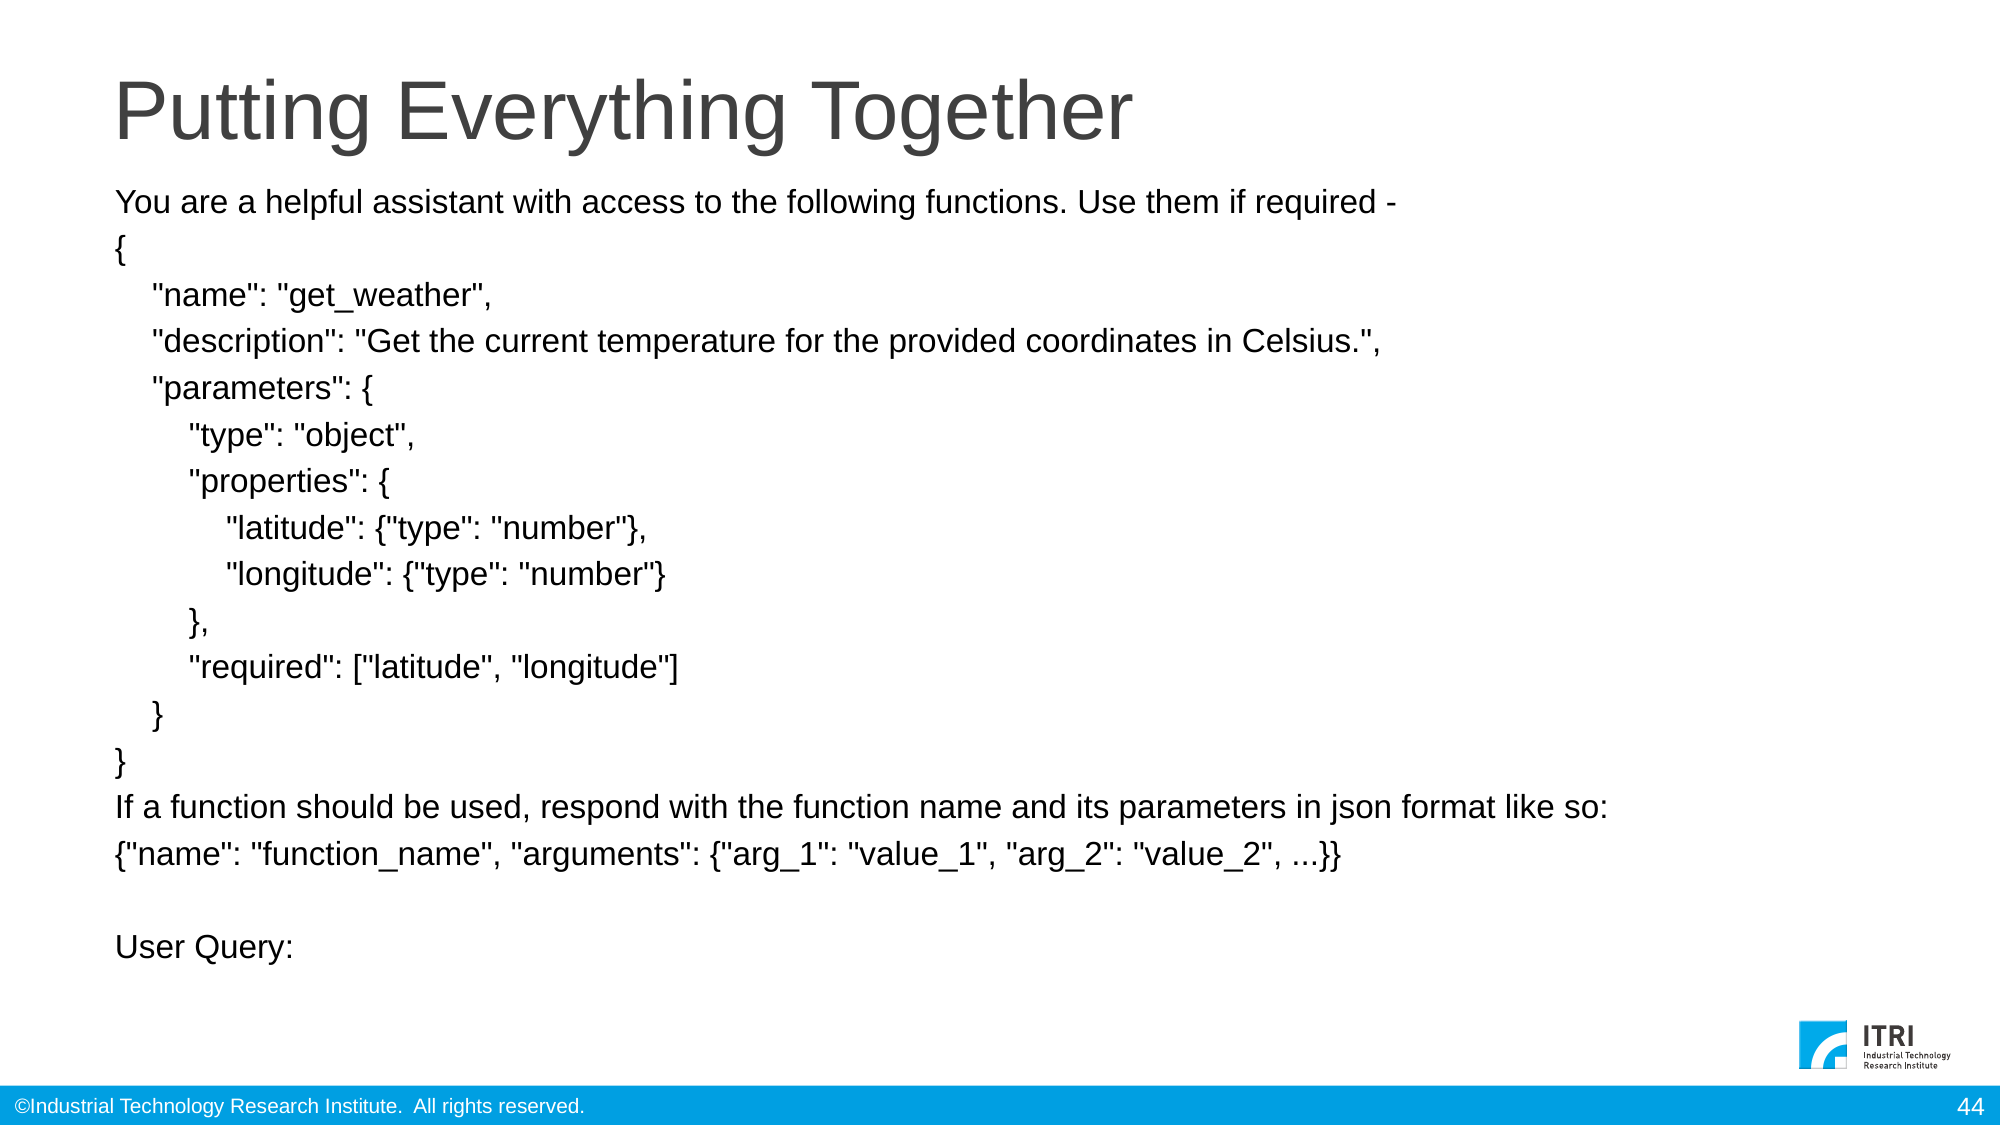

# Putting Everything Together
You are a helpful assistant with access to the following functions. Use them if required -
{
    "name": "get_weather",
    "description": "Get the current temperature for the provided coordinates in Celsius.",
    "parameters": {
        "type": "object",
        "properties": {
            "latitude": {"type": "number"},
            "longitude": {"type": "number"}
        },
        "required": ["latitude", "longitude"]
    }
}
If a function should be used, respond with the function name and its parameters in json format like so:
{"name": "function_name", "arguments": {"arg_1": "value_1", "arg_2": "value_2", ...}}

User Query:
44